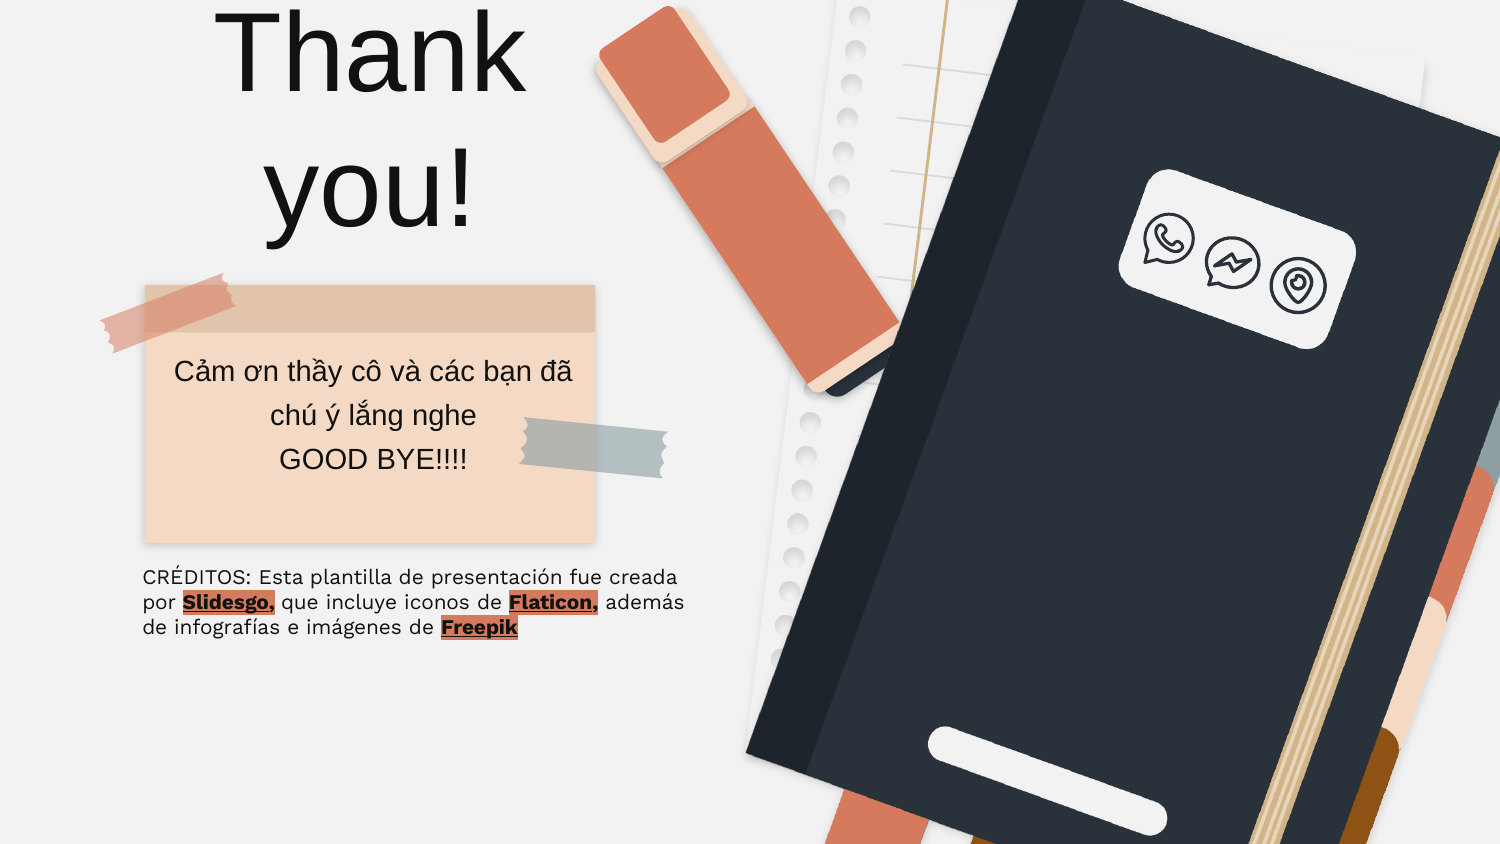

# Thank you!

Cảm ơn thầy cô và các bạn đã chú ý lắng nghe
GOOD BYE!!!!